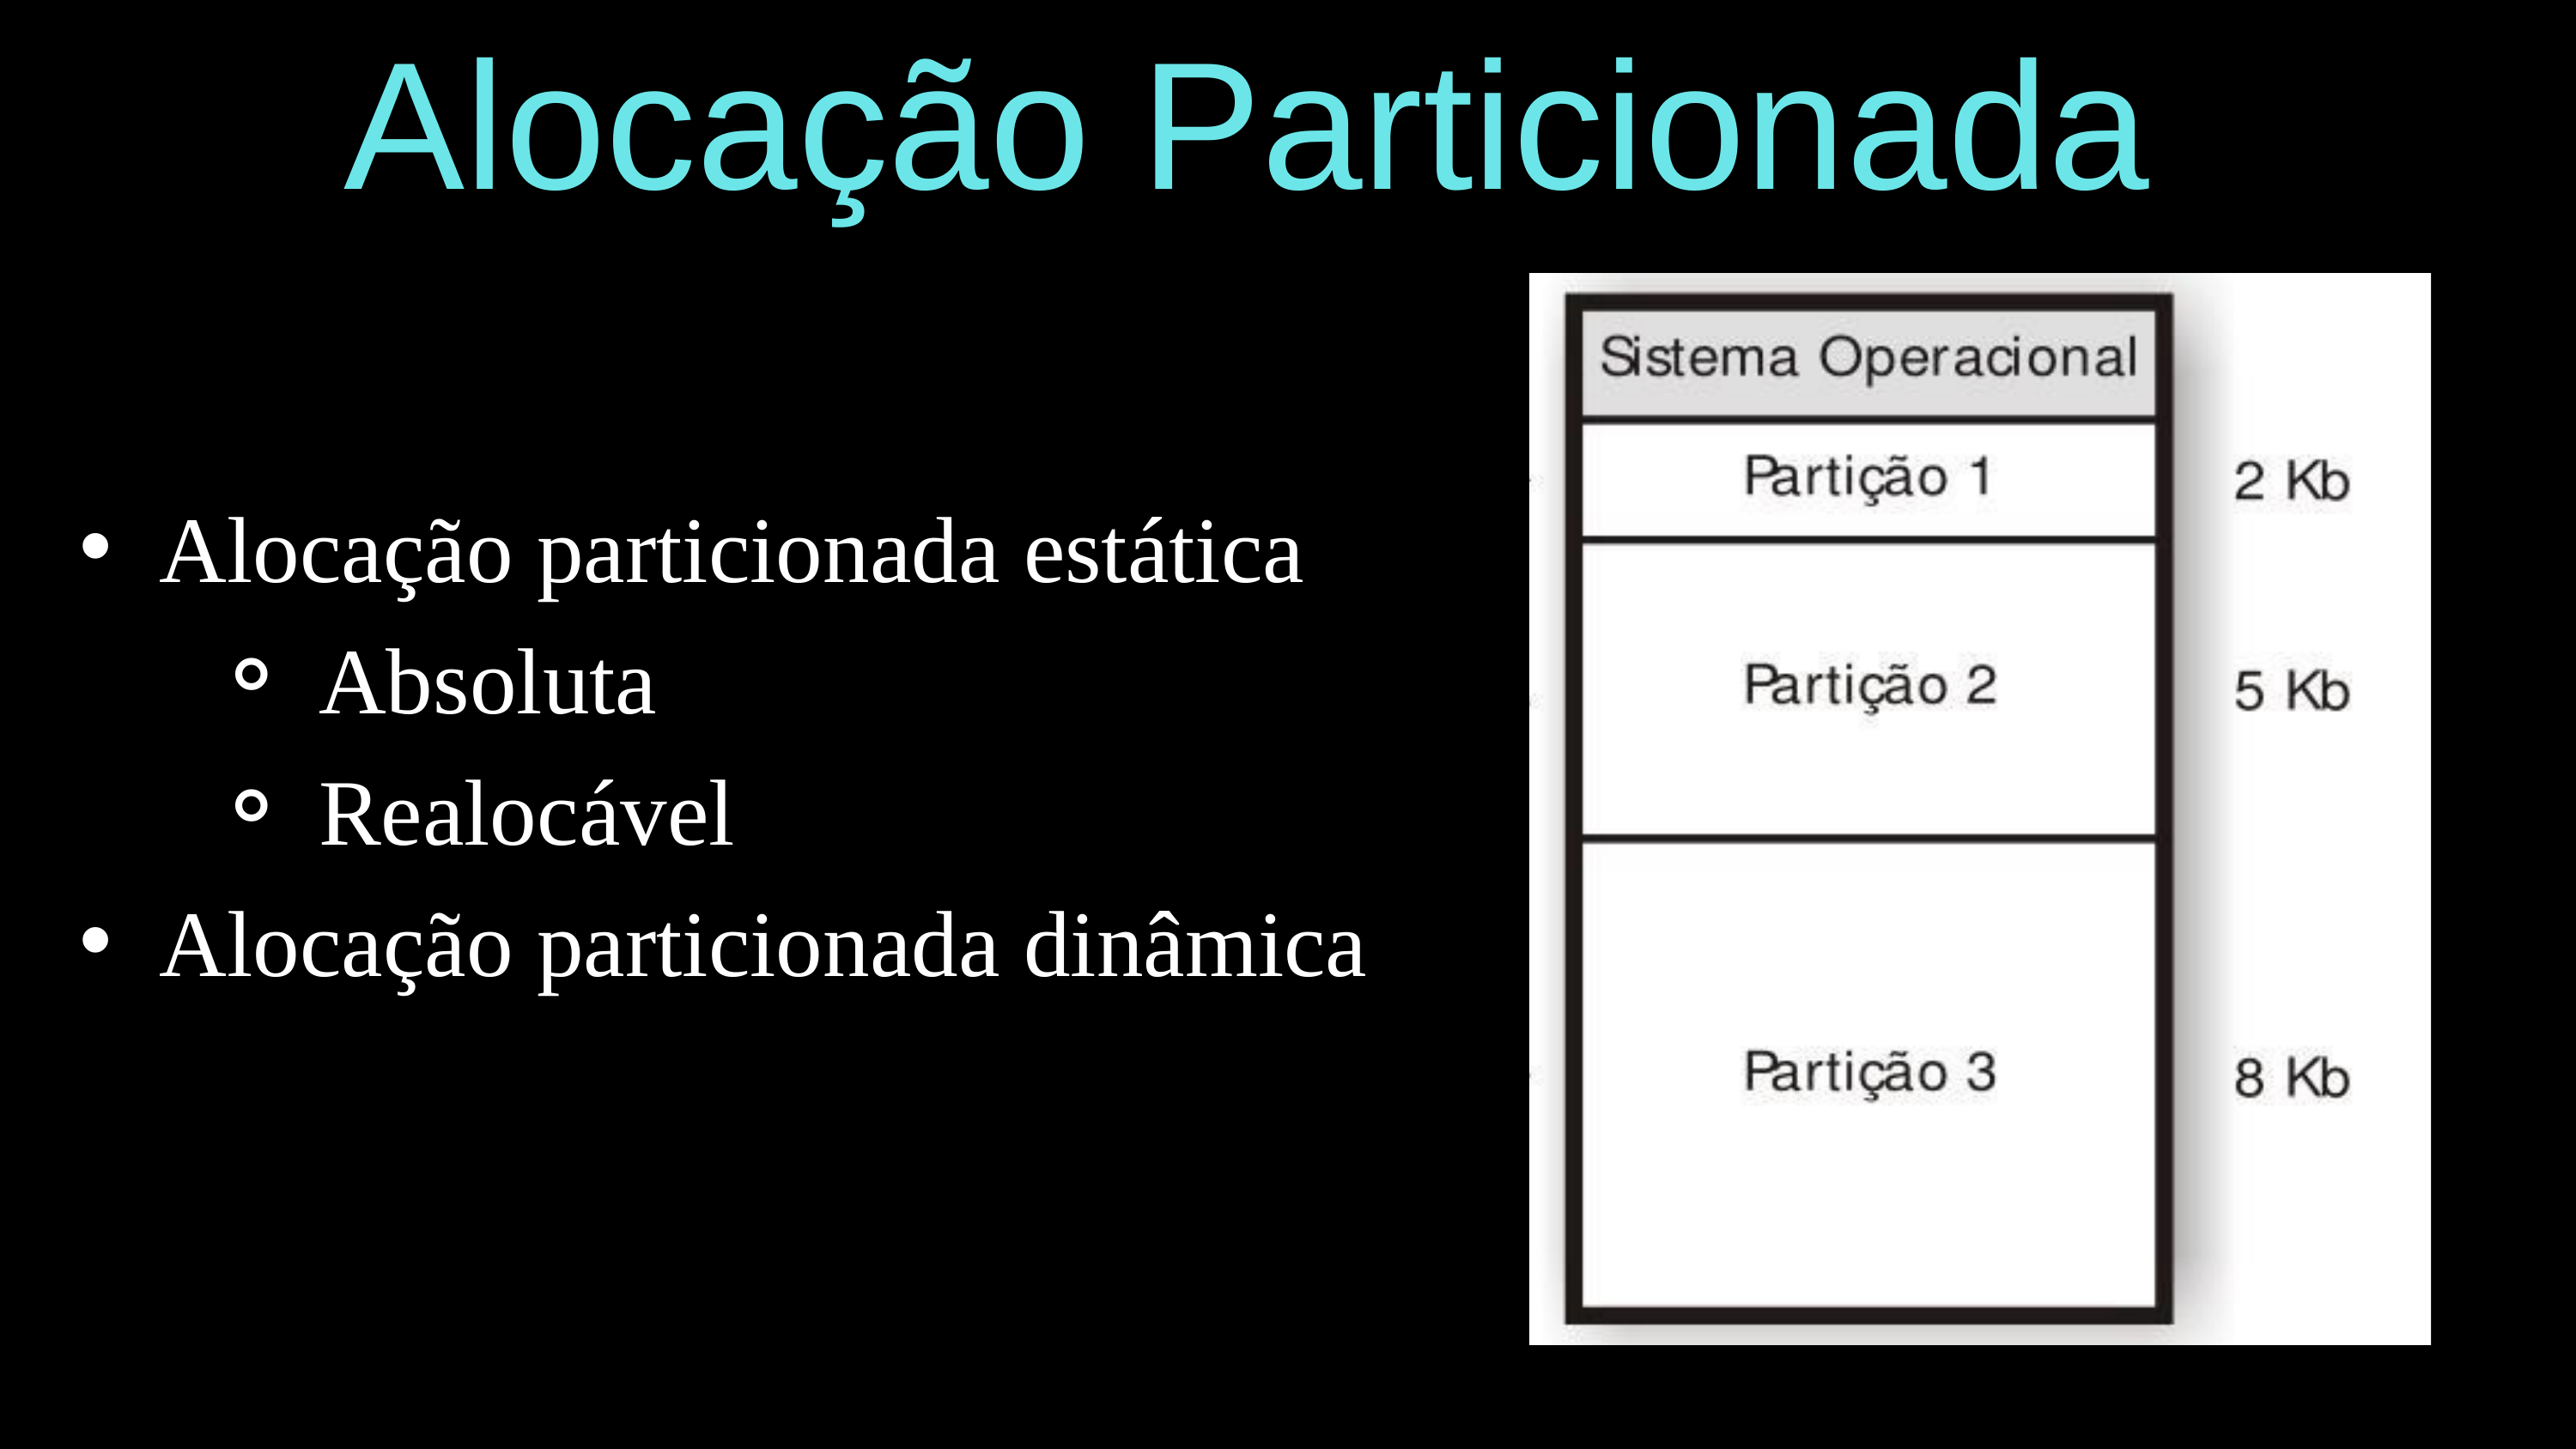

Alocação Particionada

Alocação particionada estática
Absoluta
Realocável
Alocação particionada dinâmica